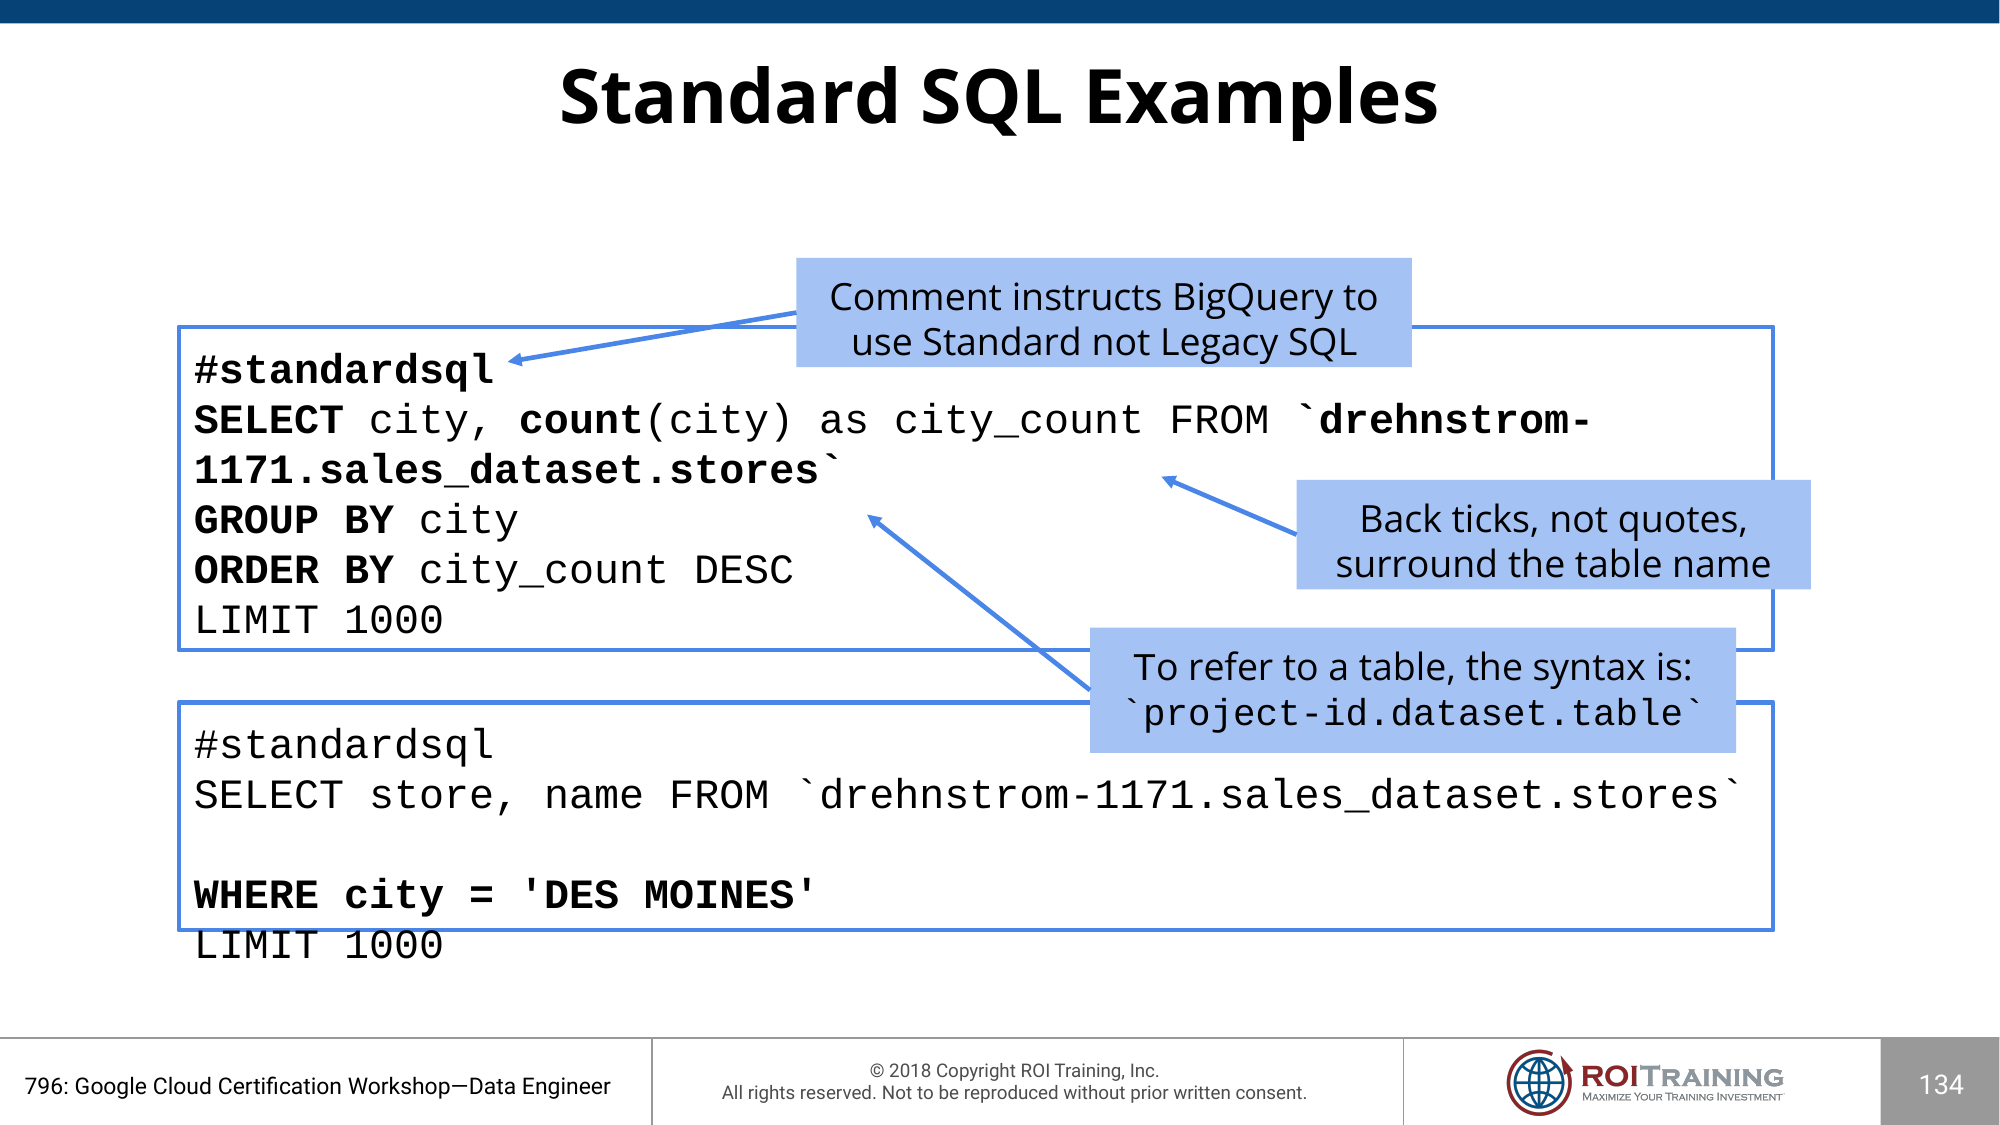

# Standard SQL Examples
Comment instructs BigQuery to use Standard not Legacy SQL
#standardsql
SELECT city, count(city) as city_count FROM `drehnstrom-1171.sales_dataset.stores`
GROUP BY city
ORDER BY city_count DESC
LIMIT 1000
Back ticks, not quotes, surround the table name
To refer to a table, the syntax is:
`project-id.dataset.table`
#standardsql
SELECT store, name FROM `drehnstrom-1171.sales_dataset.stores`
WHERE city = 'DES MOINES'
LIMIT 1000